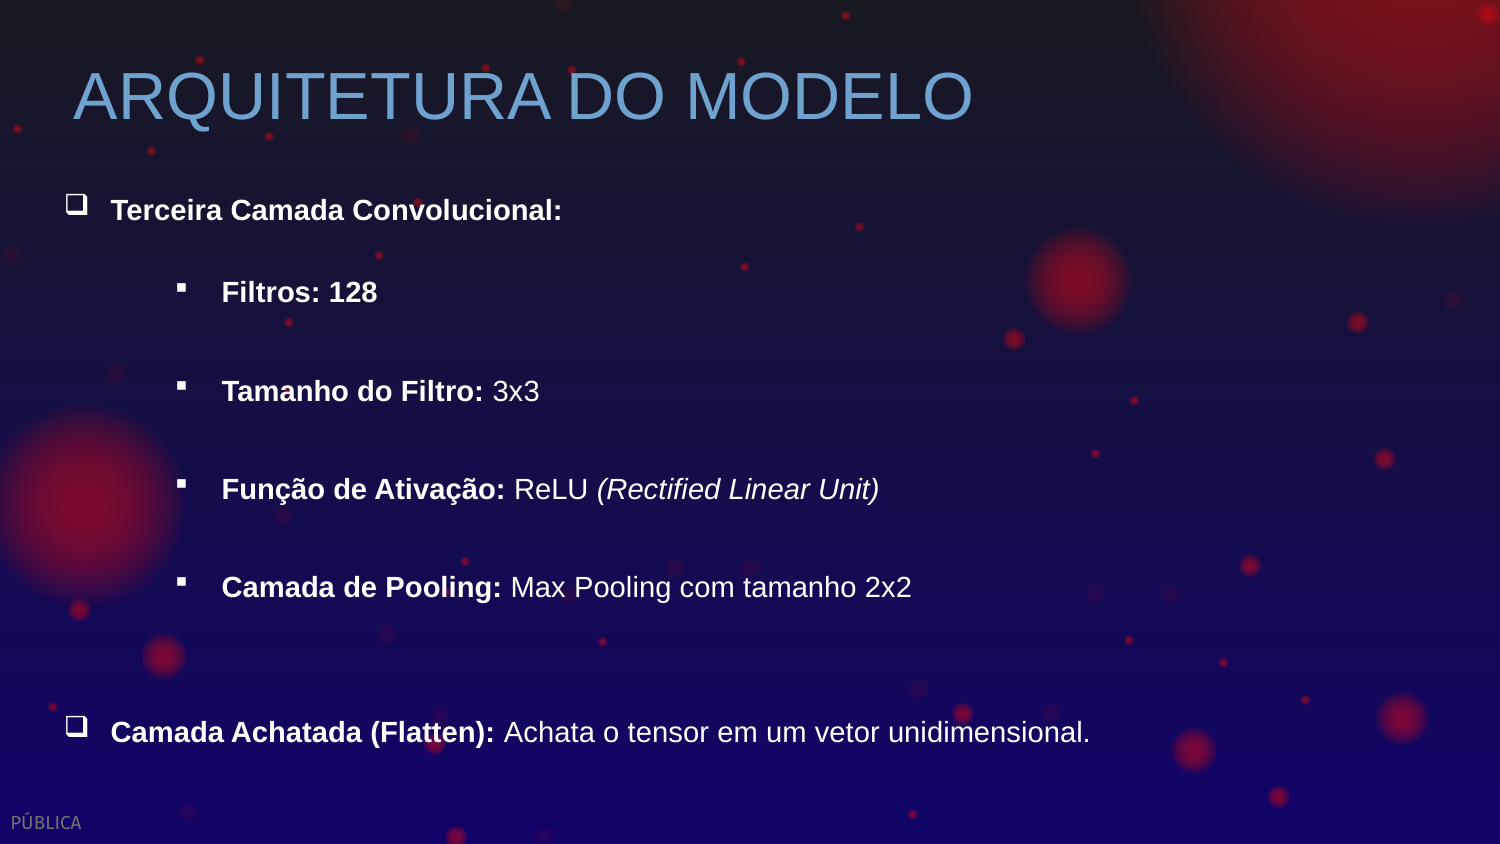

# ARQUITETURA DO MODELO
Terceira Camada Convolucional:
Filtros: 128
Tamanho do Filtro: 3x3
Função de Ativação: ReLU (Rectified Linear Unit)
Camada de Pooling: Max Pooling com tamanho 2x2

Camada Achatada (Flatten): Achata o tensor em um vetor unidimensional.